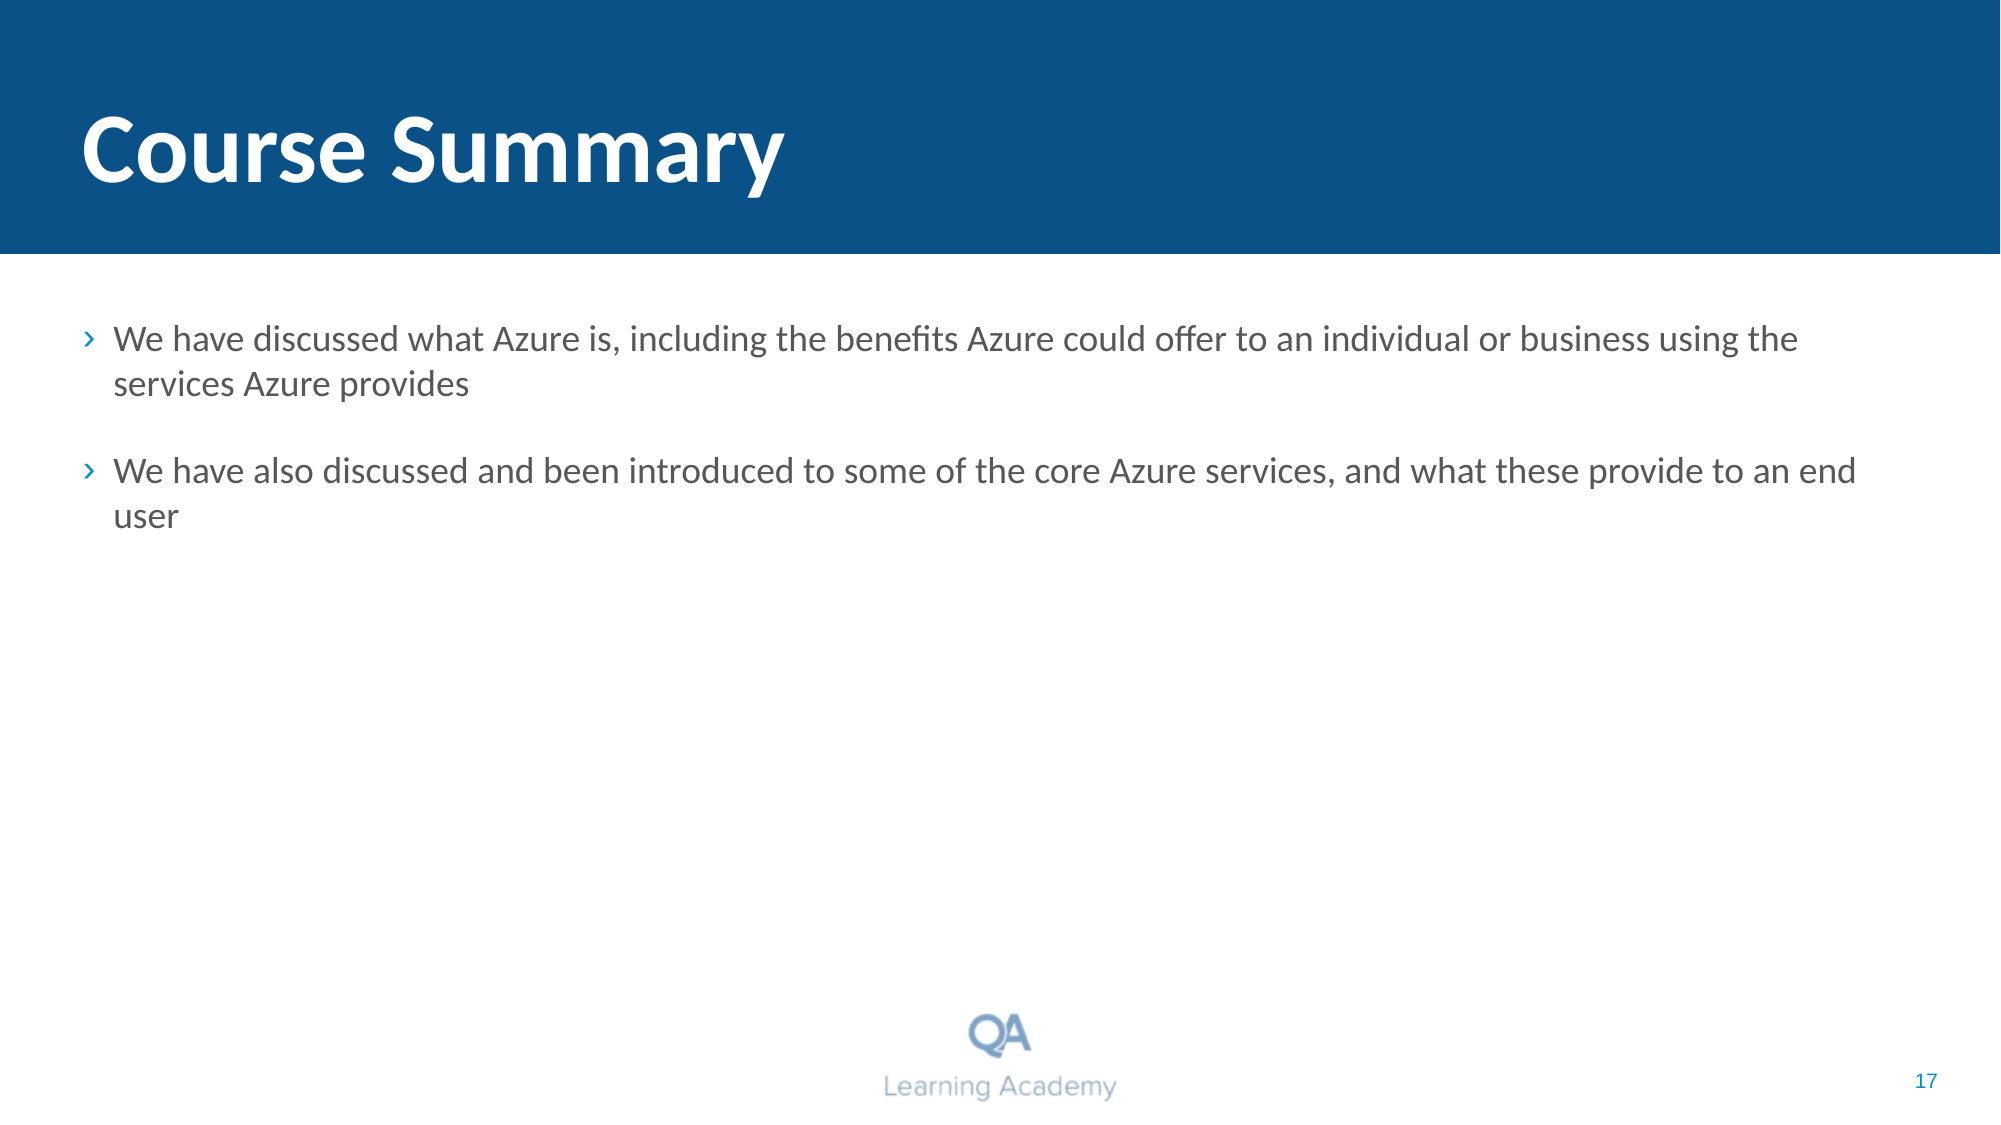

# Course Summary
We have discussed what Azure is, including the benefits Azure could offer to an individual or business using the services Azure provides
We have also discussed and been introduced to some of the core Azure services, and what these provide to an end user